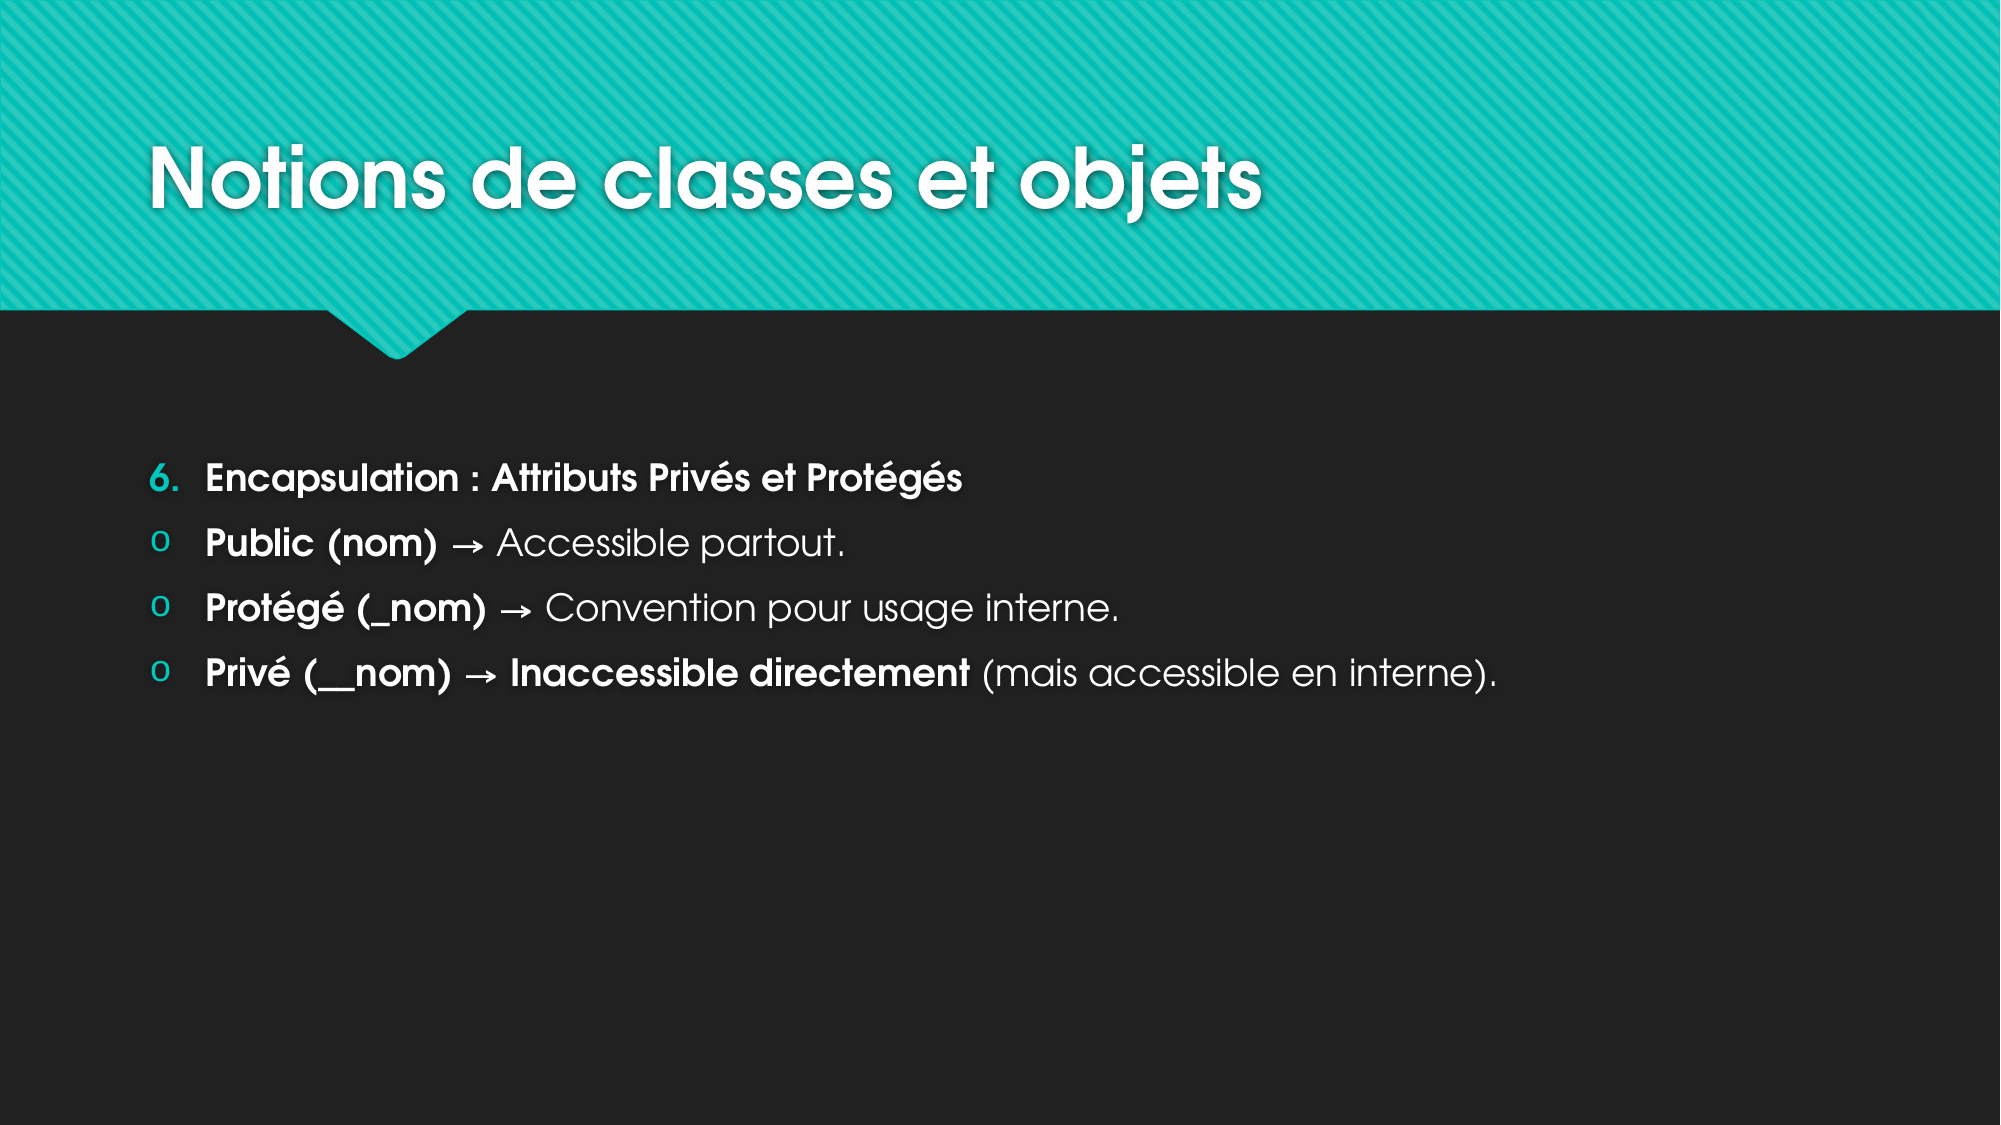

# Notions de classes et objets
Encapsulation : Attributs Privés et Protégés
Public (nom) → Accessible partout.
Protégé (_nom) → Convention pour usage interne.
Privé (__nom) → Inaccessible directement (mais accessible en interne).